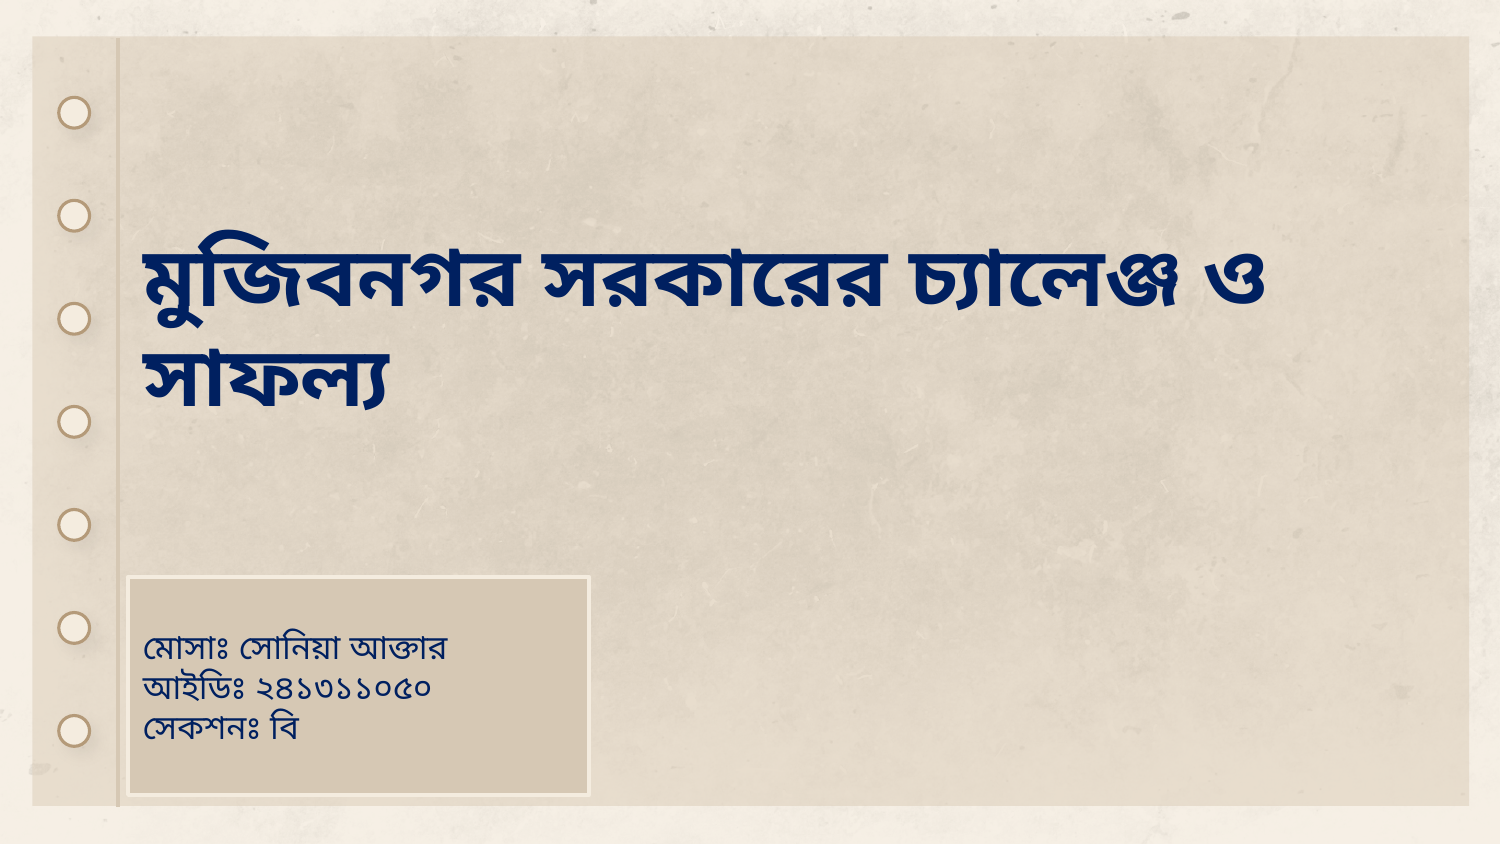

# মুজিবনগর সরকারের চ্যালেঞ্জ ও সাফল্য
মোসাঃ সোনিয়া আক্তার
আইডিঃ ২৪১৩১১০৫০
সেকশনঃ বি